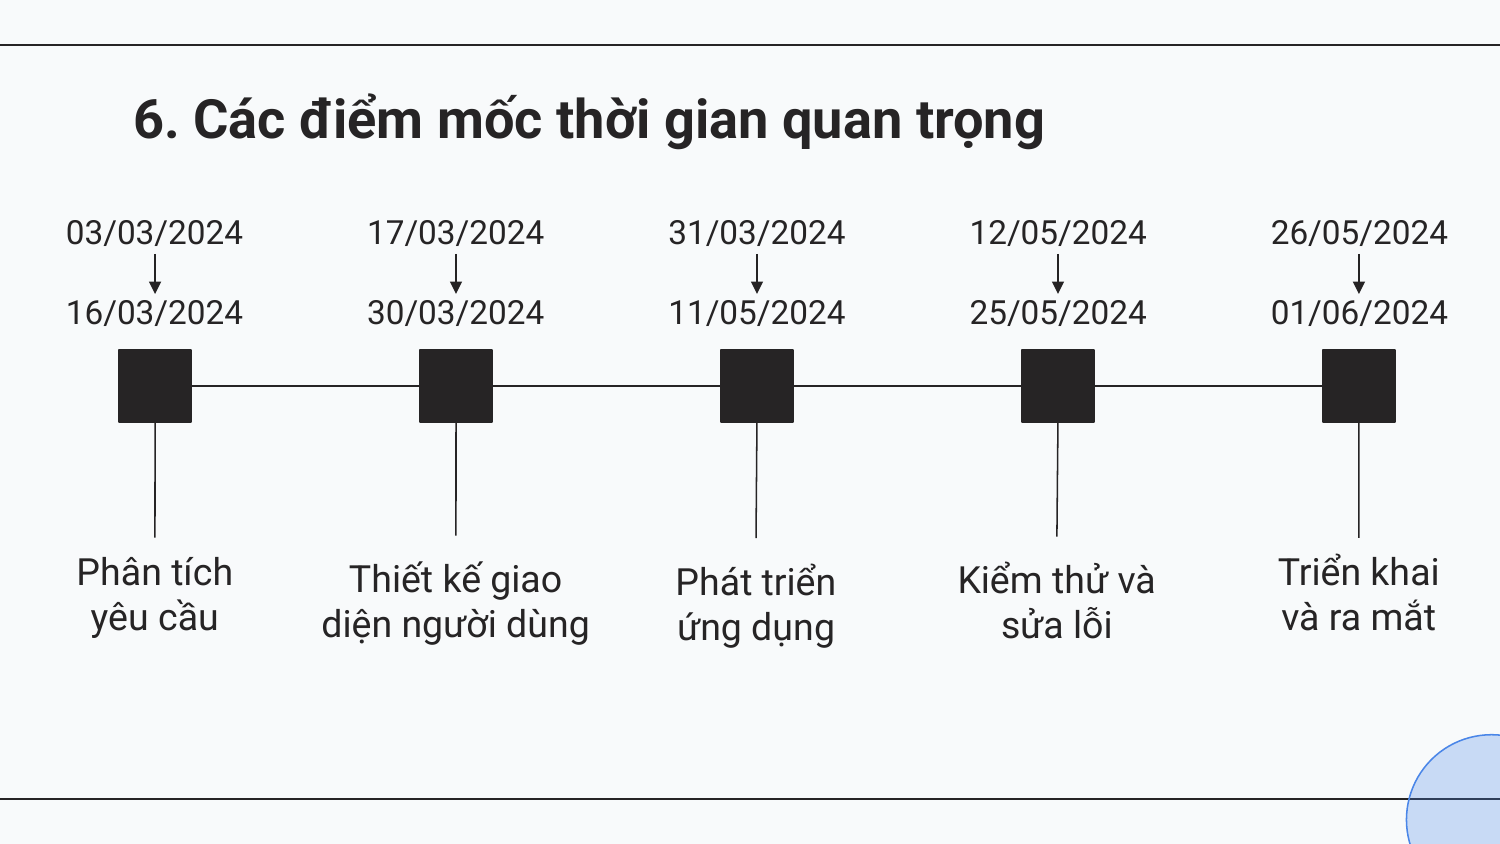

6. Các điểm mốc thời gian quan trọng
03/03/2024

16/03/2024
17/03/2024

30/03/2024
31/03/2024

11/05/2024
12/05/2024

25/05/2024
26/05/2024

01/06/2024

Thiết kế giao diện người dùng
Kiểm thử và sửa lỗi
Phân tích yêu cầu
Triển khai và ra mắt
Phát triển ứng dụng